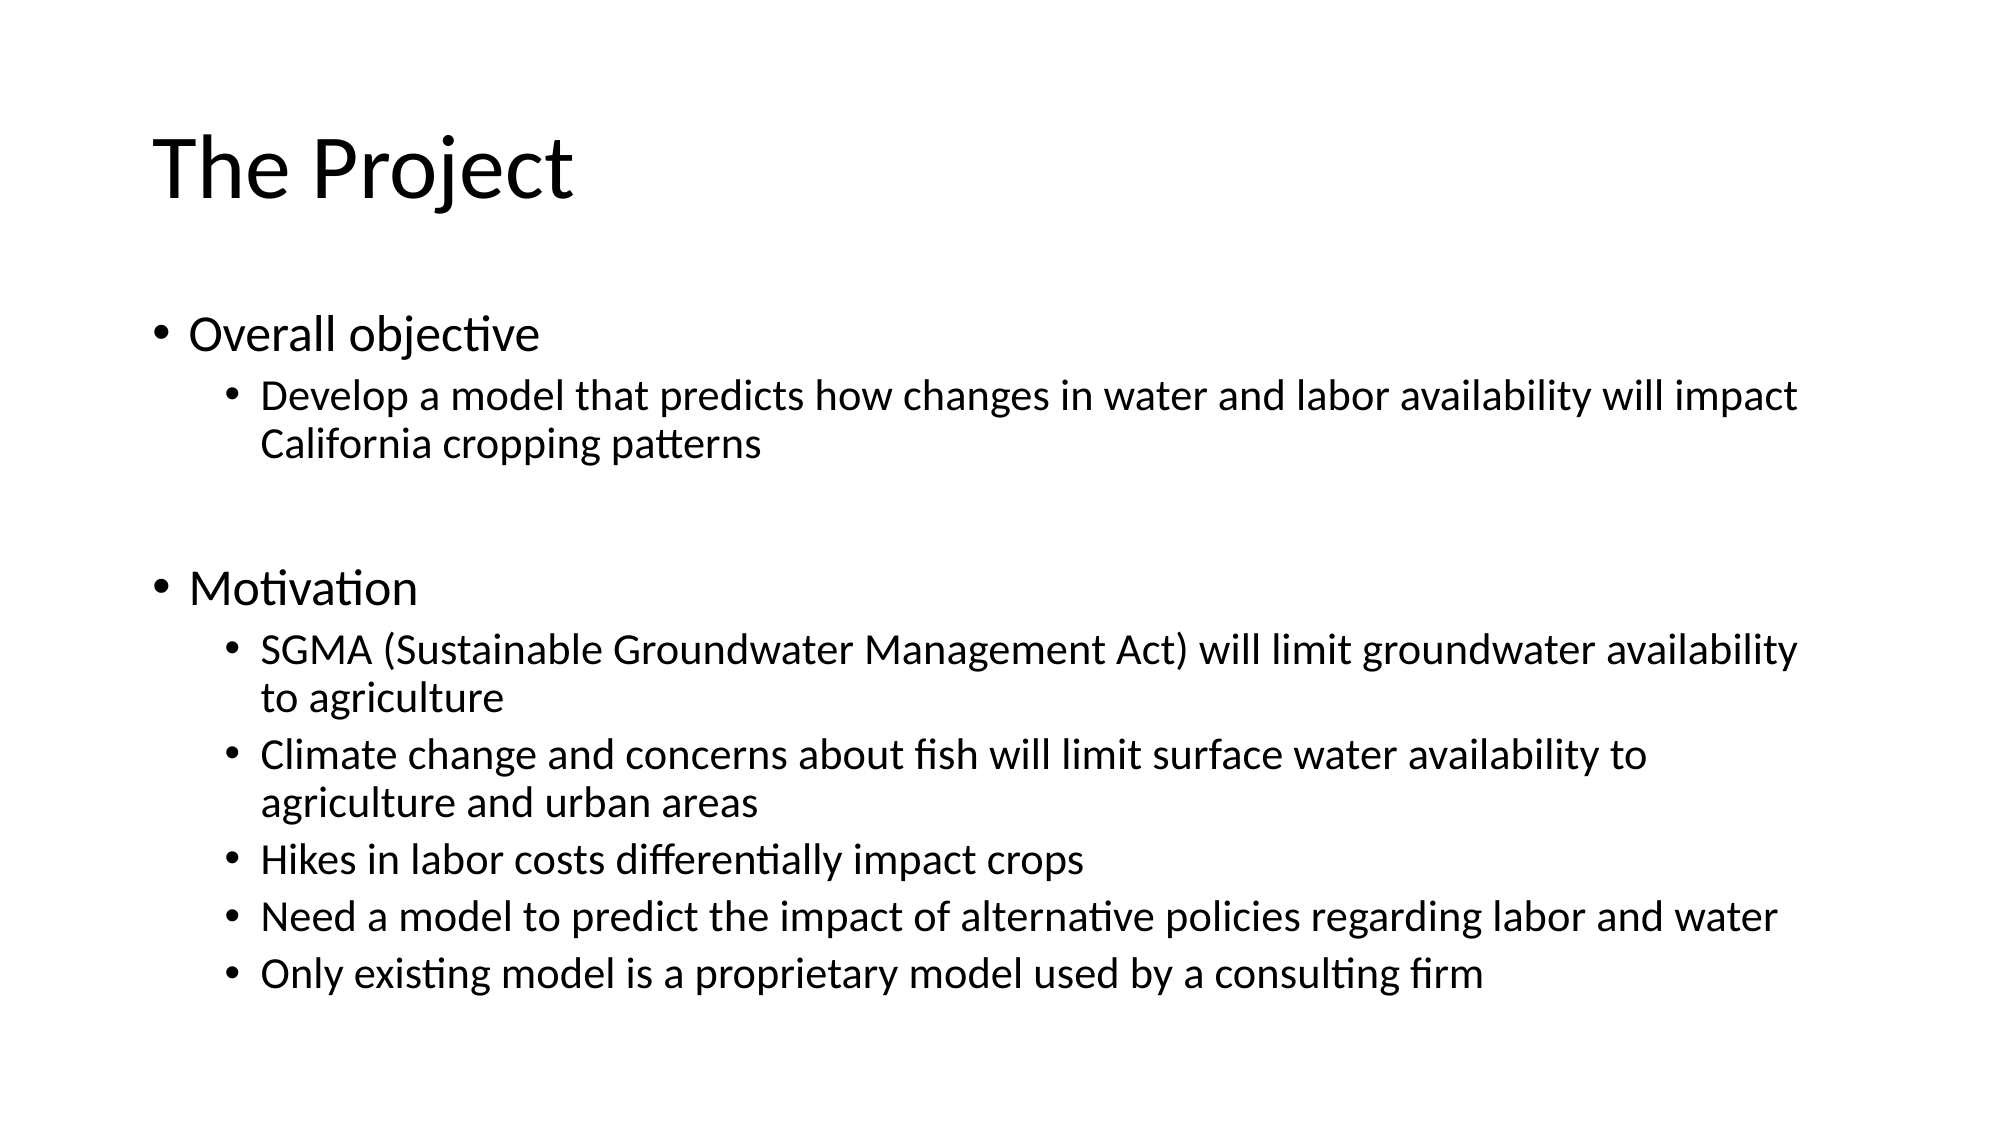

# The Project
Overall objective
Develop a model that predicts how changes in water and labor availability will impact California cropping patterns

Motivation
SGMA (Sustainable Groundwater Management Act) will limit groundwater availability to agriculture
Climate change and concerns about fish will limit surface water availability to agriculture and urban areas
Hikes in labor costs differentially impact crops
Need a model to predict the impact of alternative policies regarding labor and water
Only existing model is a proprietary model used by a consulting firm